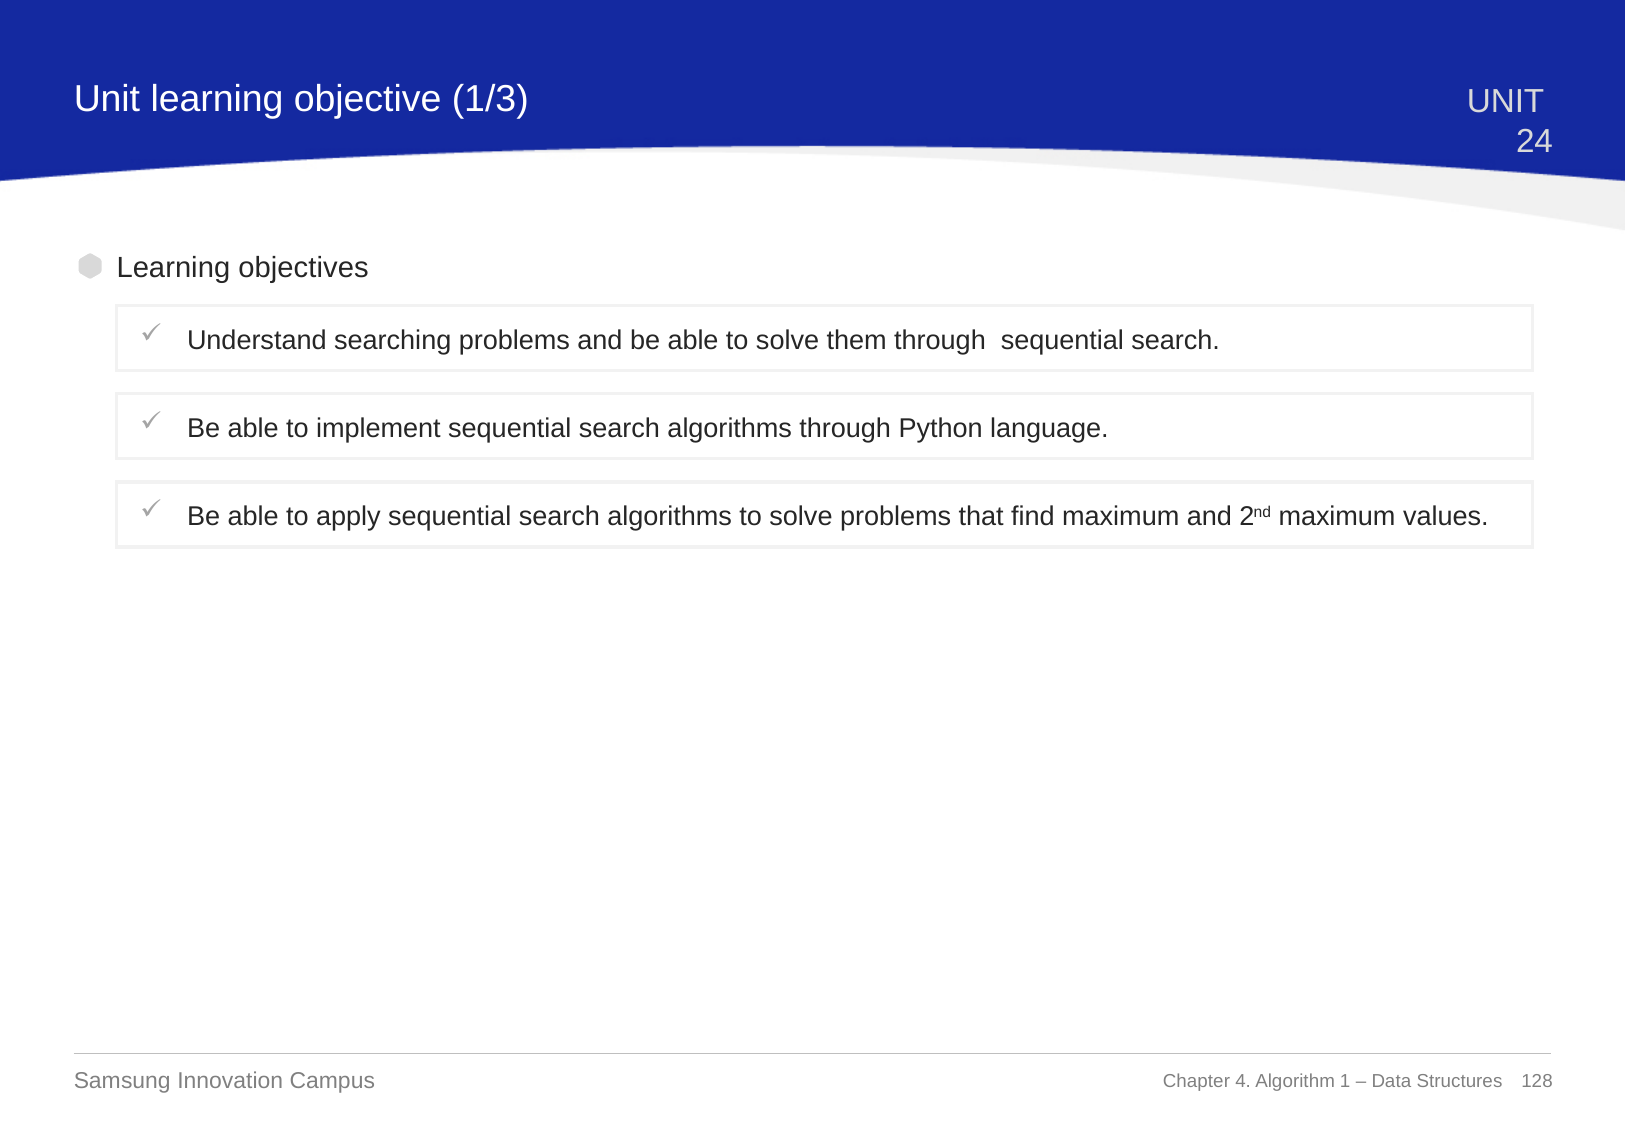

Unit learning objective (1/3)
UNIT  24

Learning objectives
Understand searching problems and be able to solve them through  sequential search.
Be able to implement sequential search algorithms through Python language.
Be able to apply sequential search algorithms to solve problems that find maximum and 2nd maximum values.